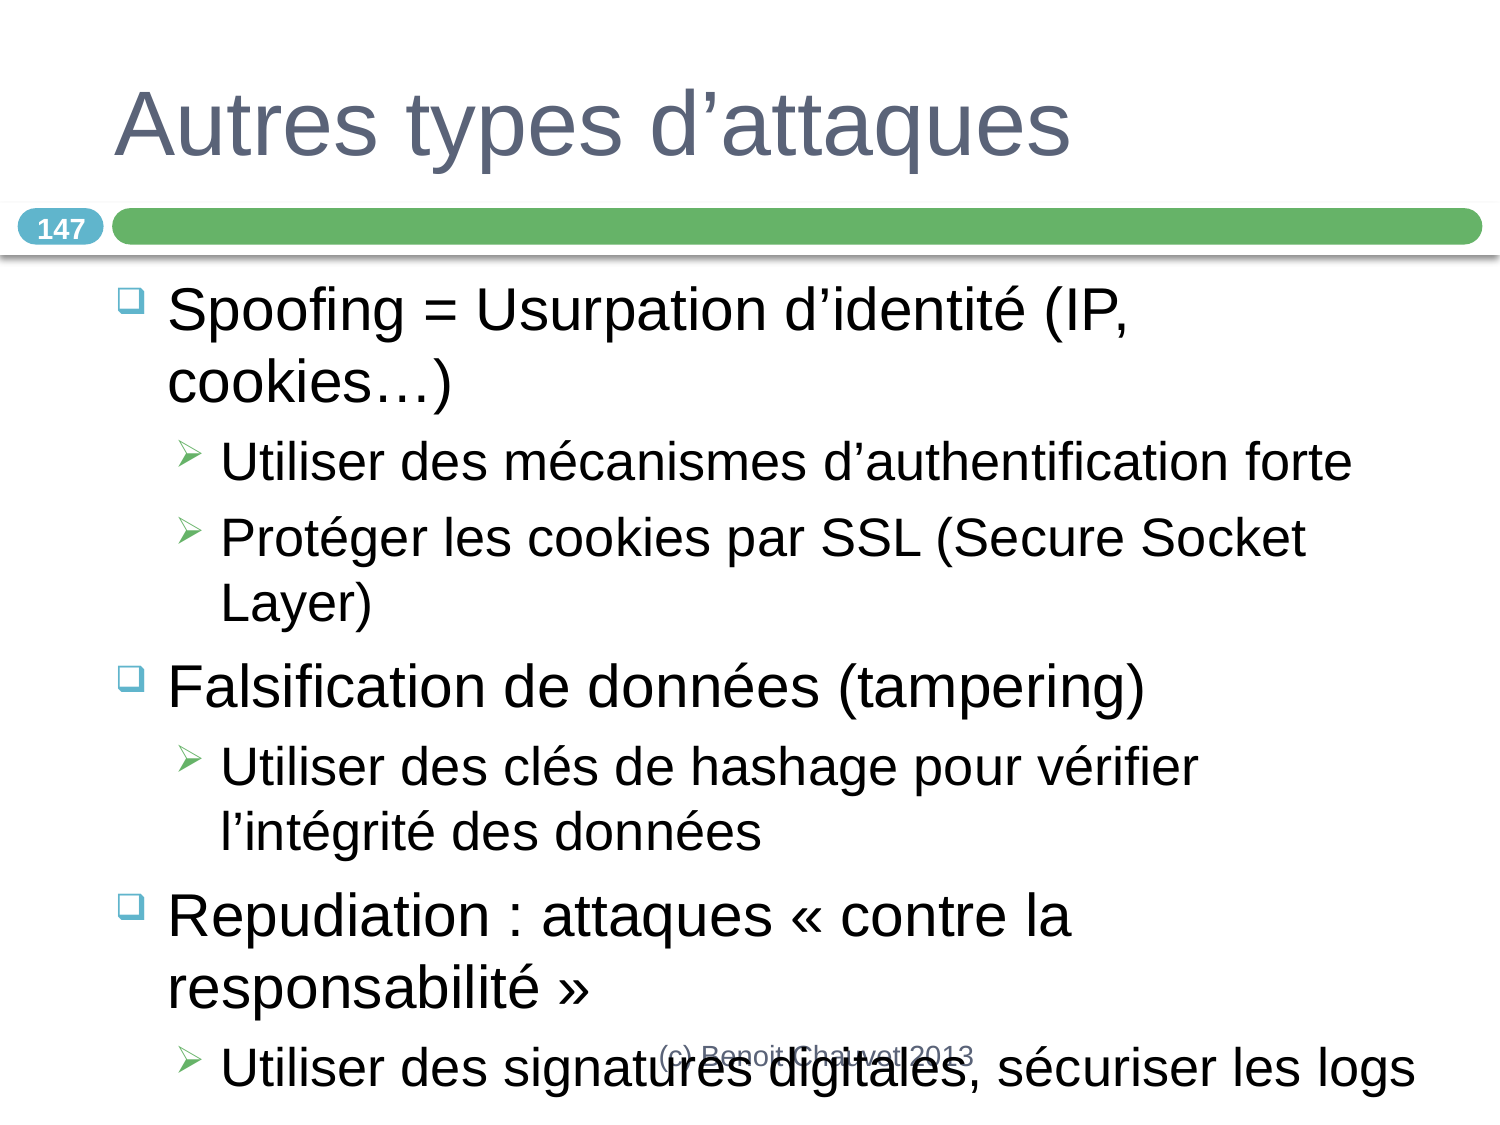

# Autres types d’attaques
147
Spoofing = Usurpation d’identité (IP, cookies…)
Utiliser des mécanismes d’authentification forte
Protéger les cookies par SSL (Secure Socket Layer)
Falsification de données (tampering)
Utiliser des clés de hashage pour vérifier l’intégrité des données
Repudiation : attaques « contre la responsabilité »
Utiliser des signatures digitales, sécuriser les logs
(c) Benoit Chauvet 2013